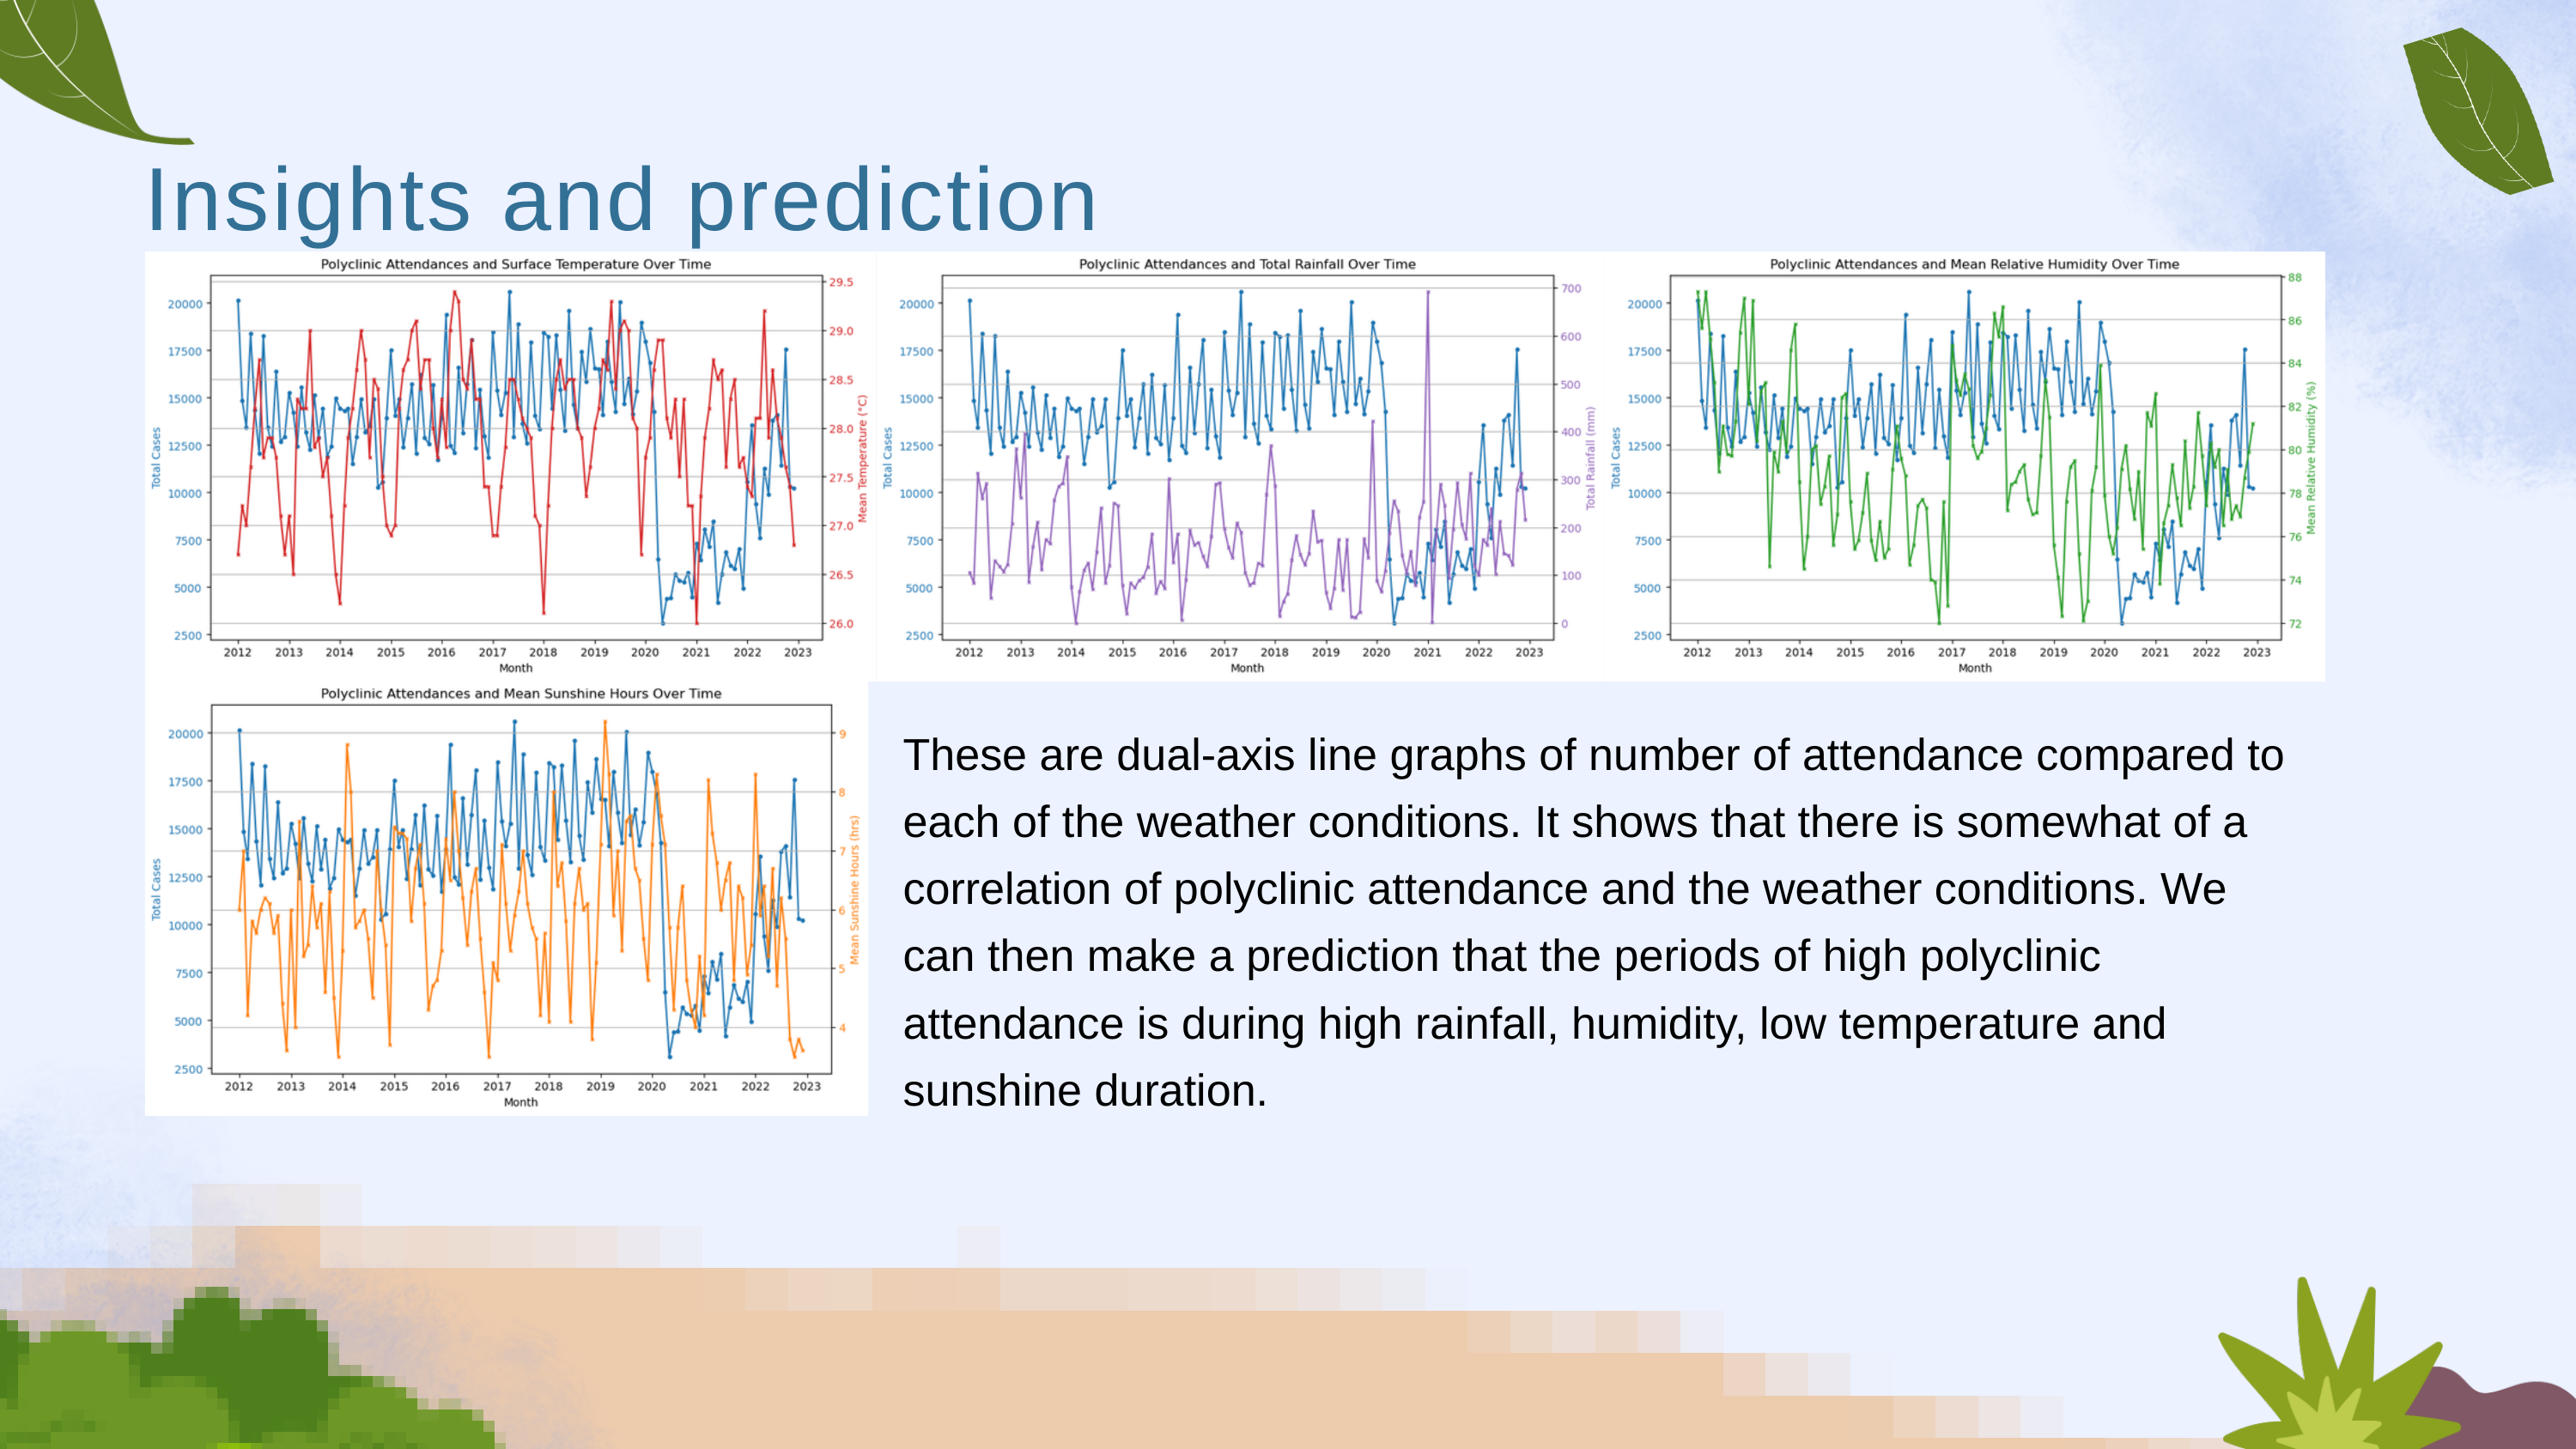

Insights and prediction

These are dual-axis line graphs of number of attendance compared to each of the weather conditions. It shows that there is somewhat of a correlation of polyclinic attendance and the weather conditions. We can then make a prediction that the periods of high polyclinic attendance is during high rainfall, humidity, low temperature and sunshine duration.